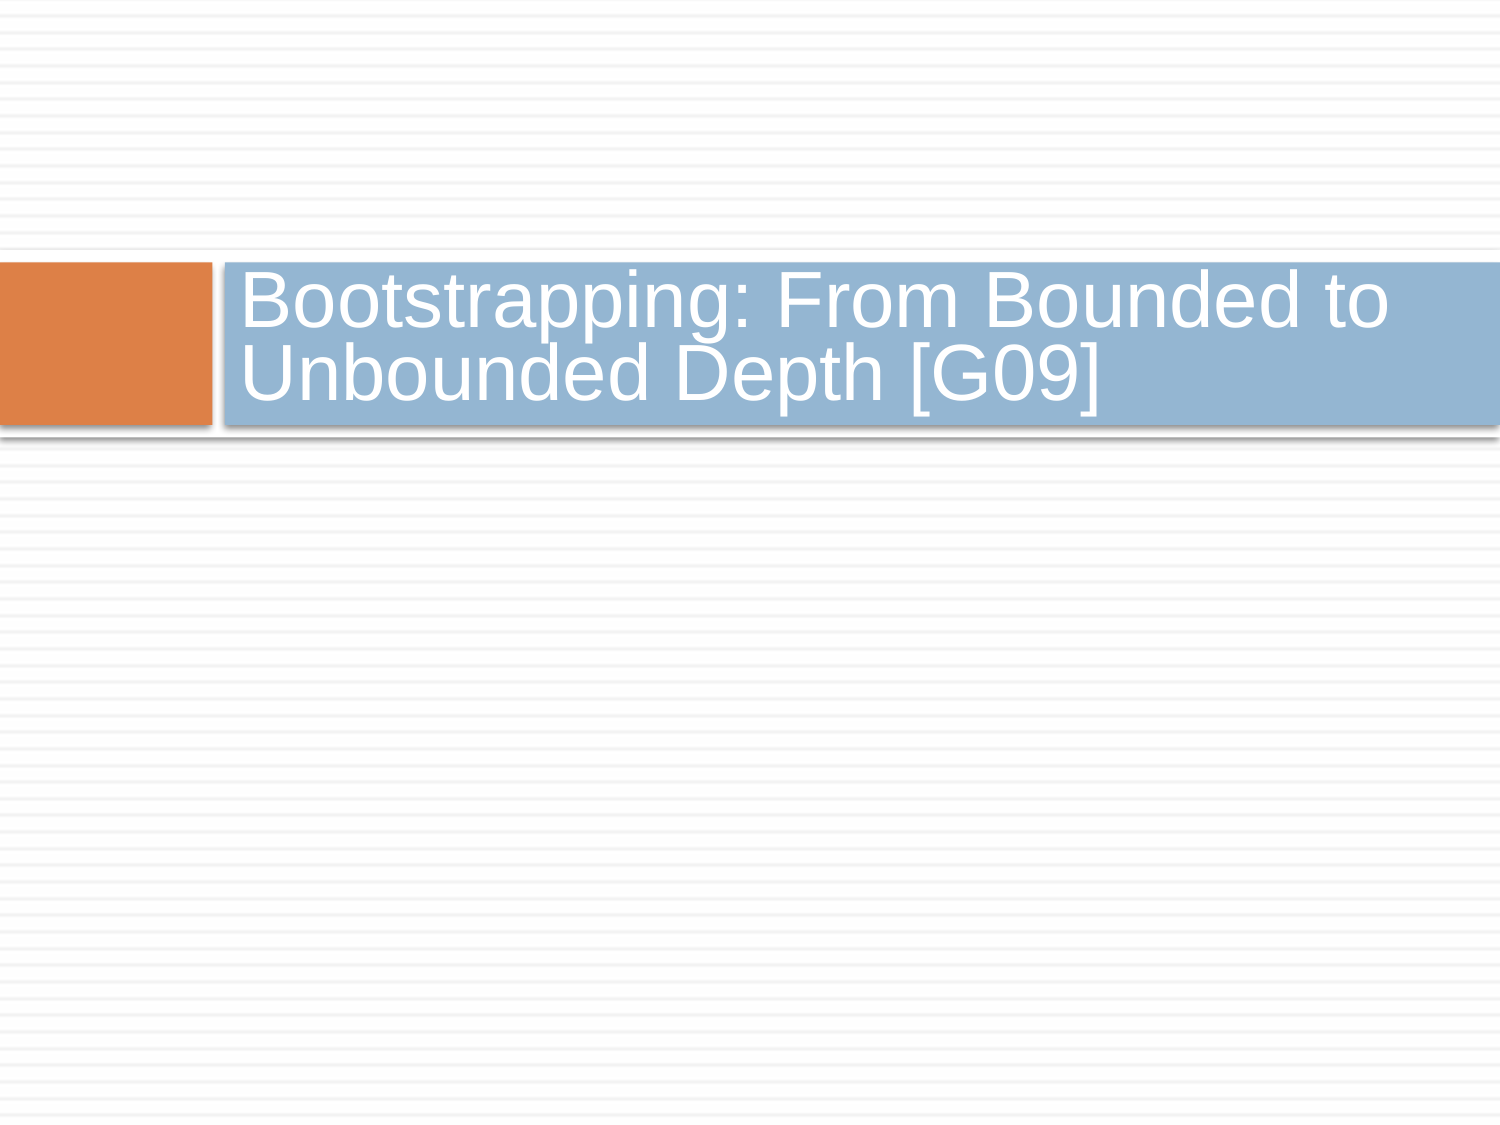

# Bootstrapping: From Bounded to Unbounded Depth [G09]